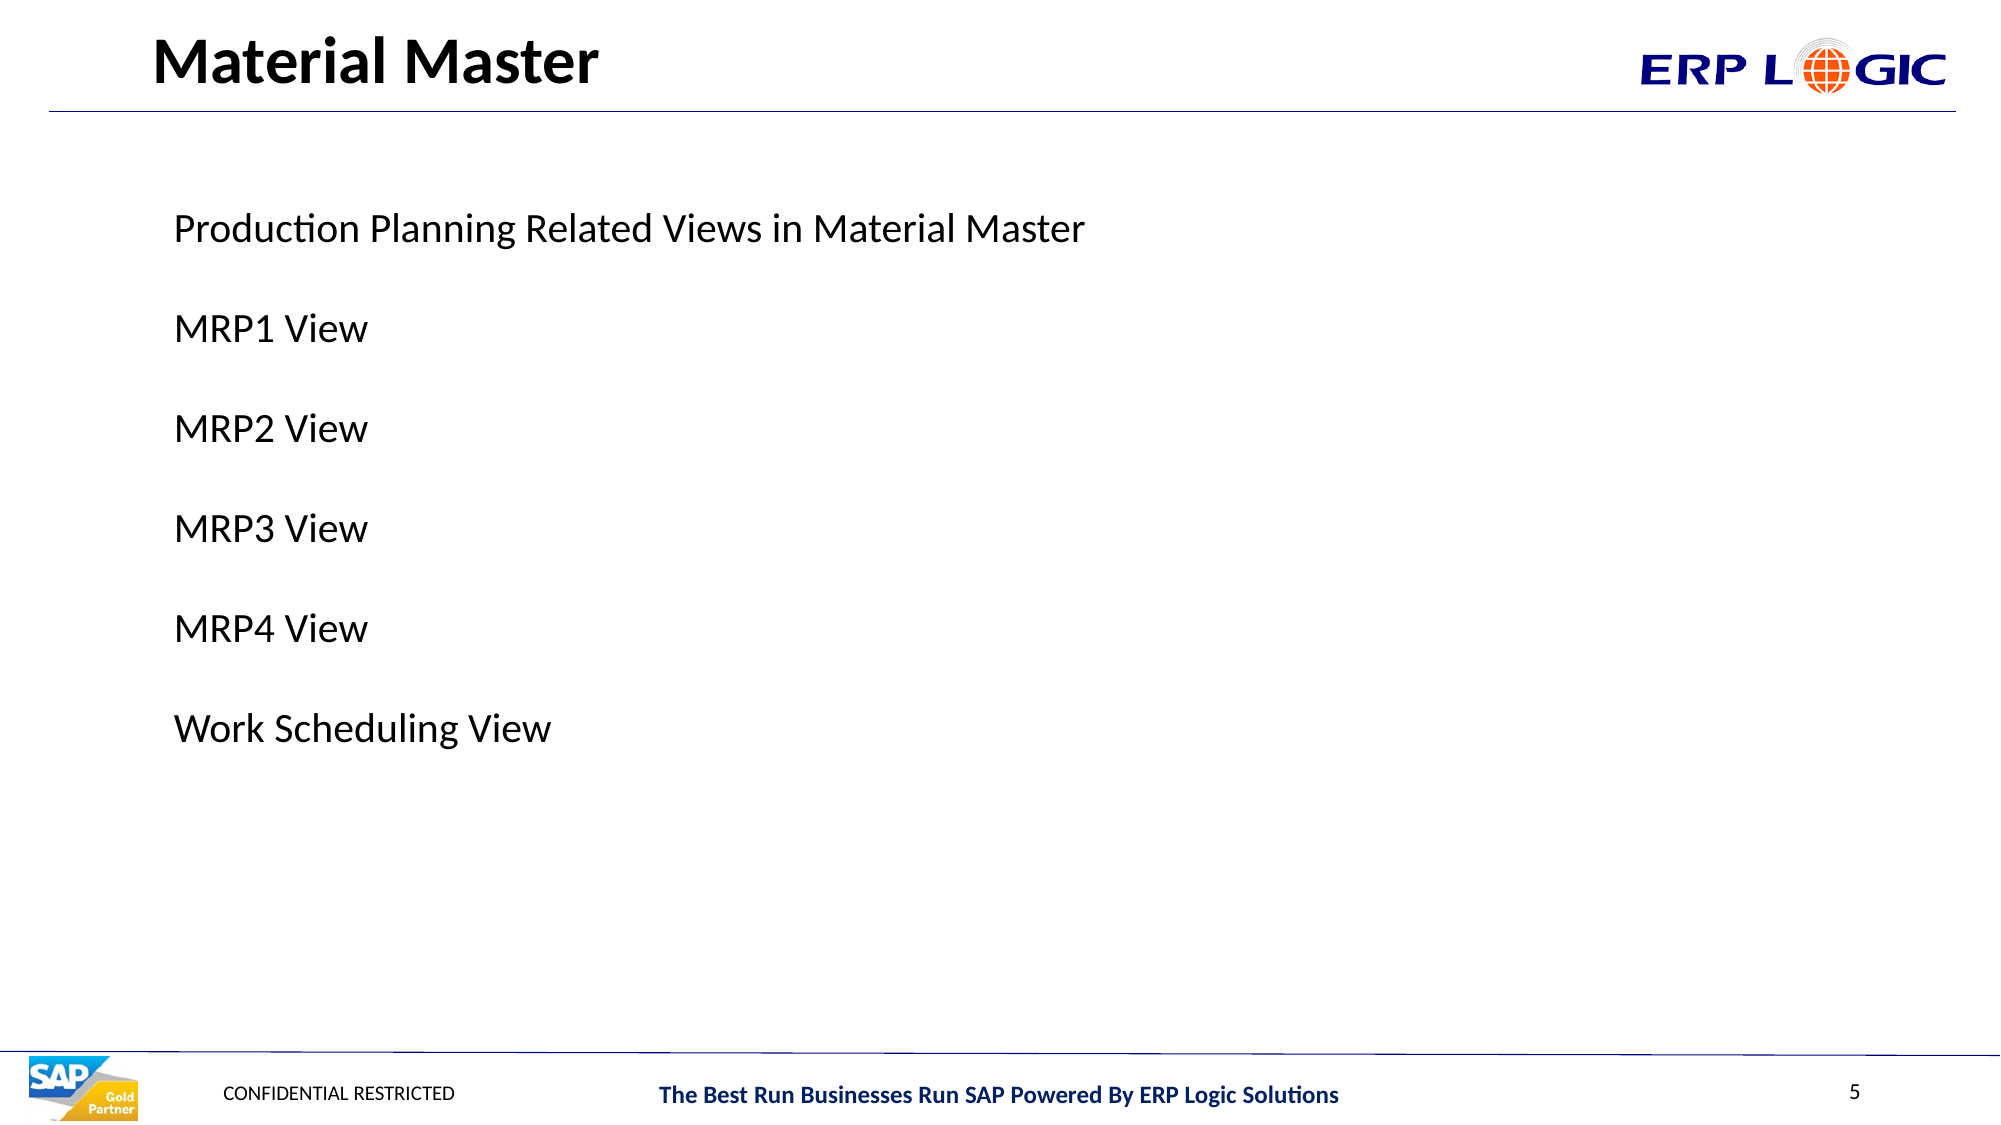

# Material Master
Production Planning Related Views in Material Master

MRP1 View

MRP2 View

MRP3 View

MRP4 View

Work Scheduling View